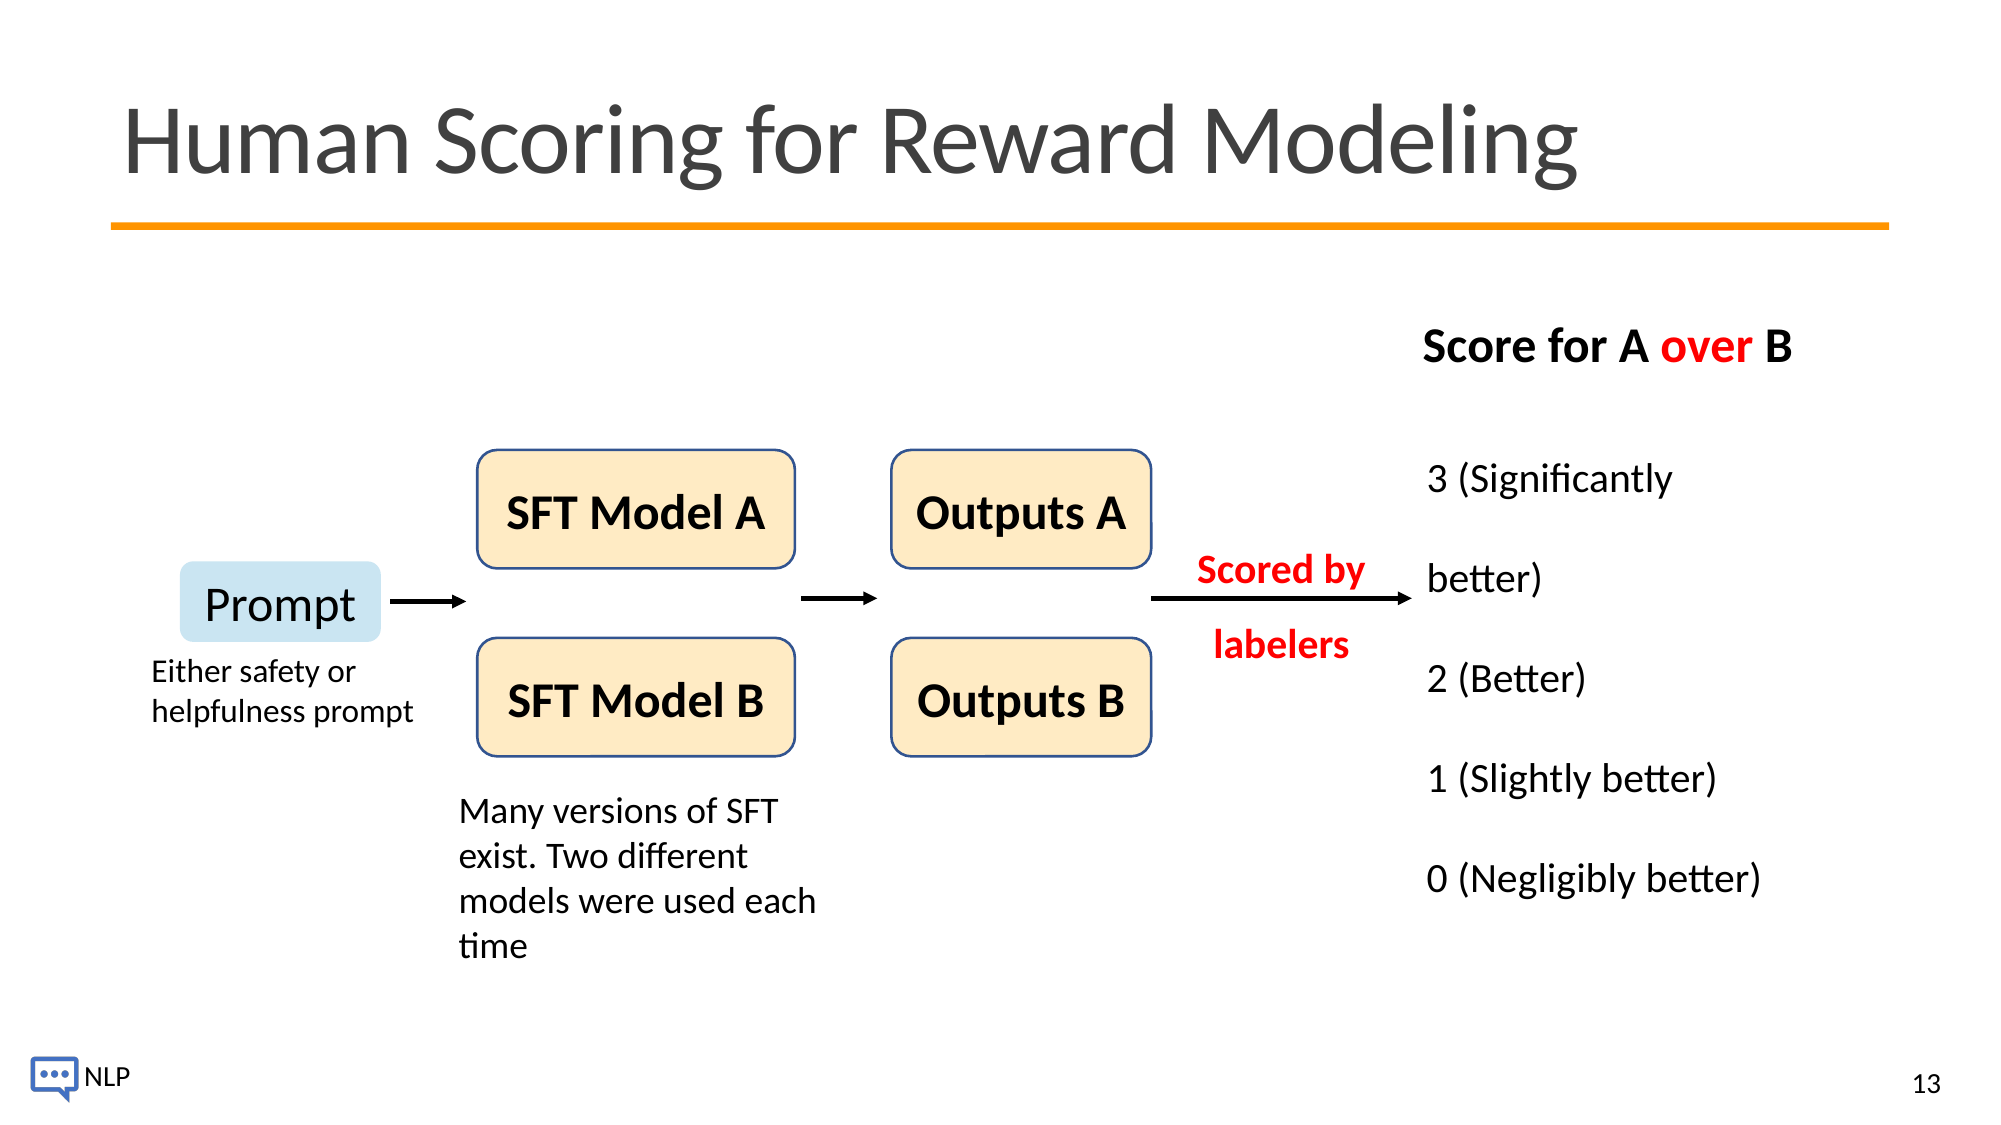

# Human Scoring for Reward Modeling
Score for A over B
3 (Significantly better)
2 (Better)
1 (Slightly better)
0 (Negligibly better)
SFT Model A
Outputs A
Scored by labelers
Prompt
Outputs B
SFT Model B
Either safety or helpfulness prompt
Many versions of SFT exist. Two different models were used each time
13